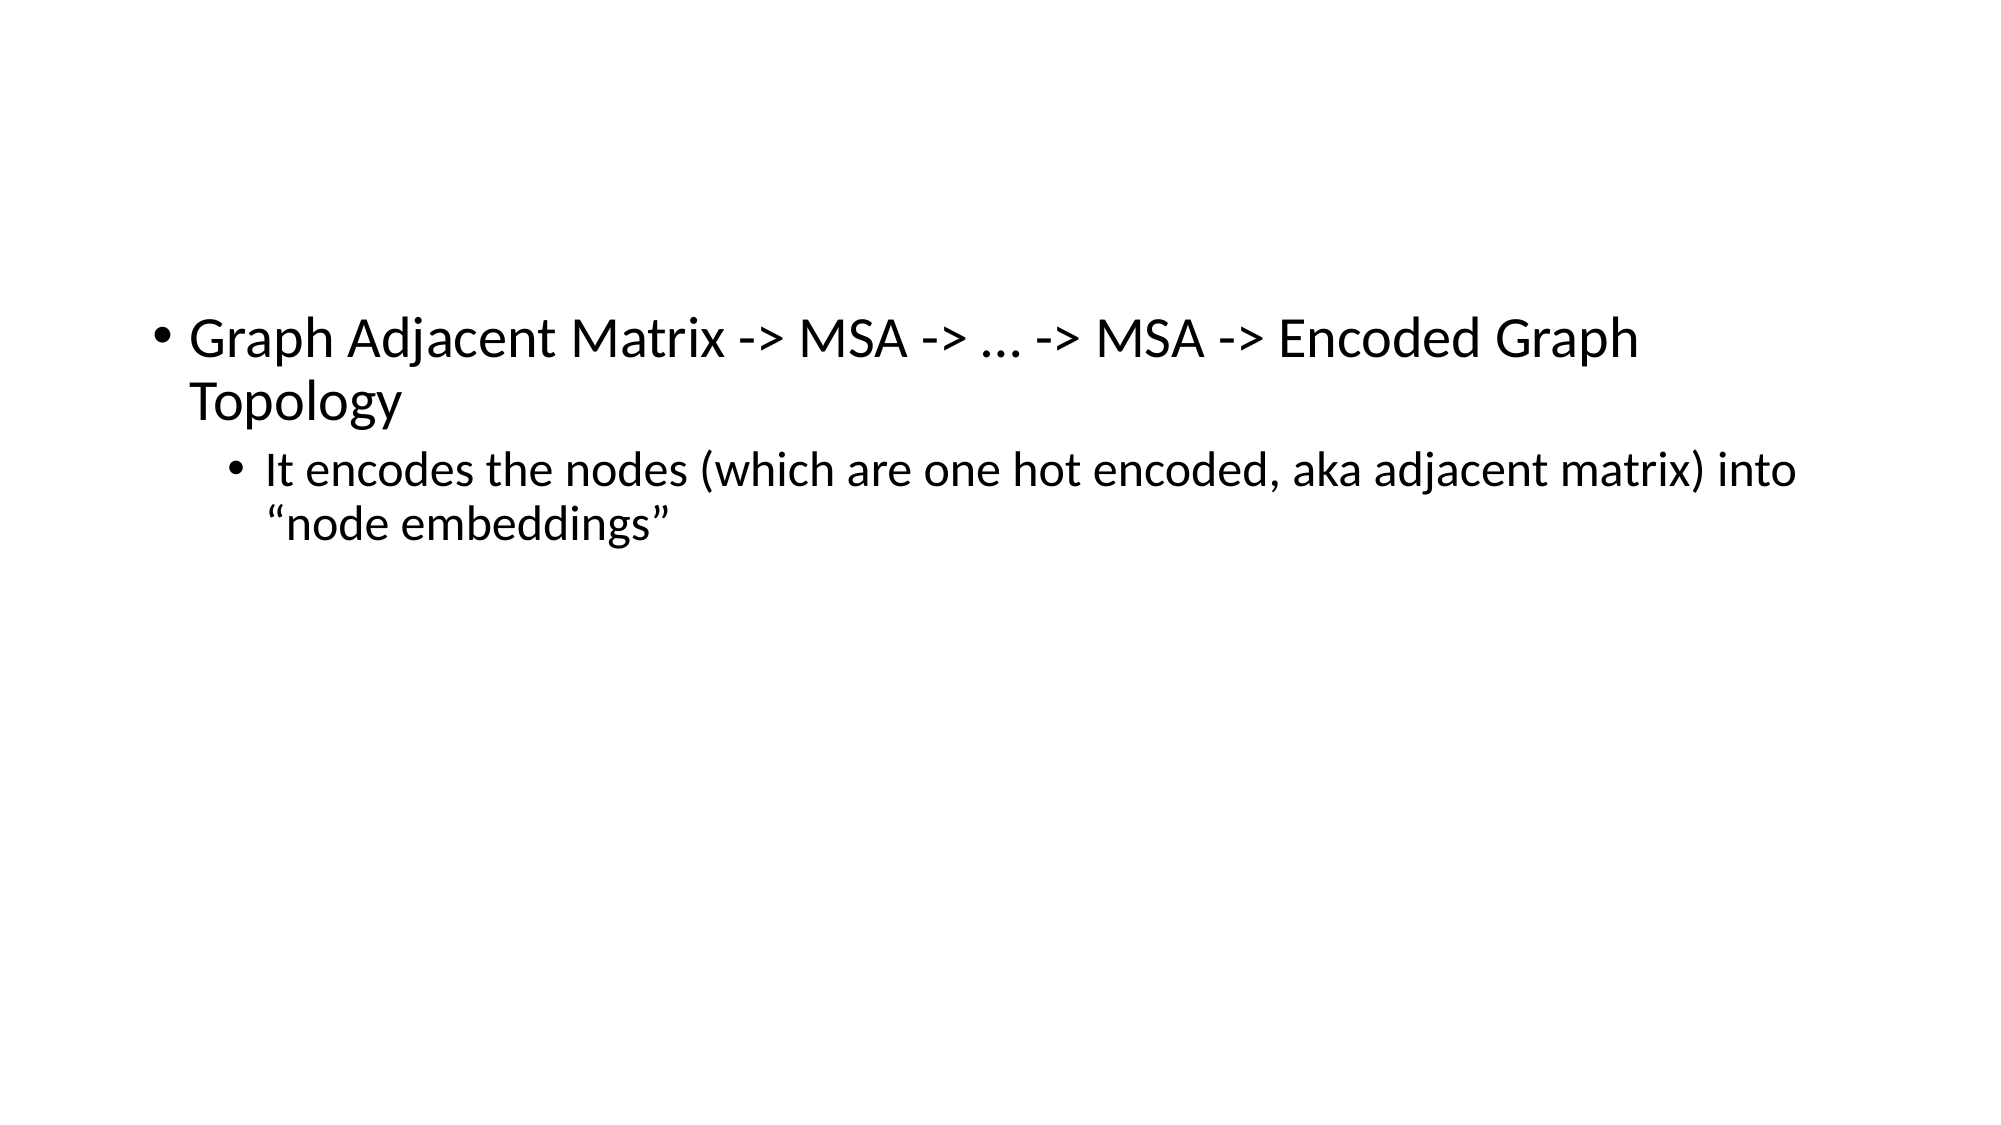

#
Graph Adjacent Matrix -> MSA -> … -> MSA -> Encoded Graph Topology
It encodes the nodes (which are one hot encoded, aka adjacent matrix) into “node embeddings”